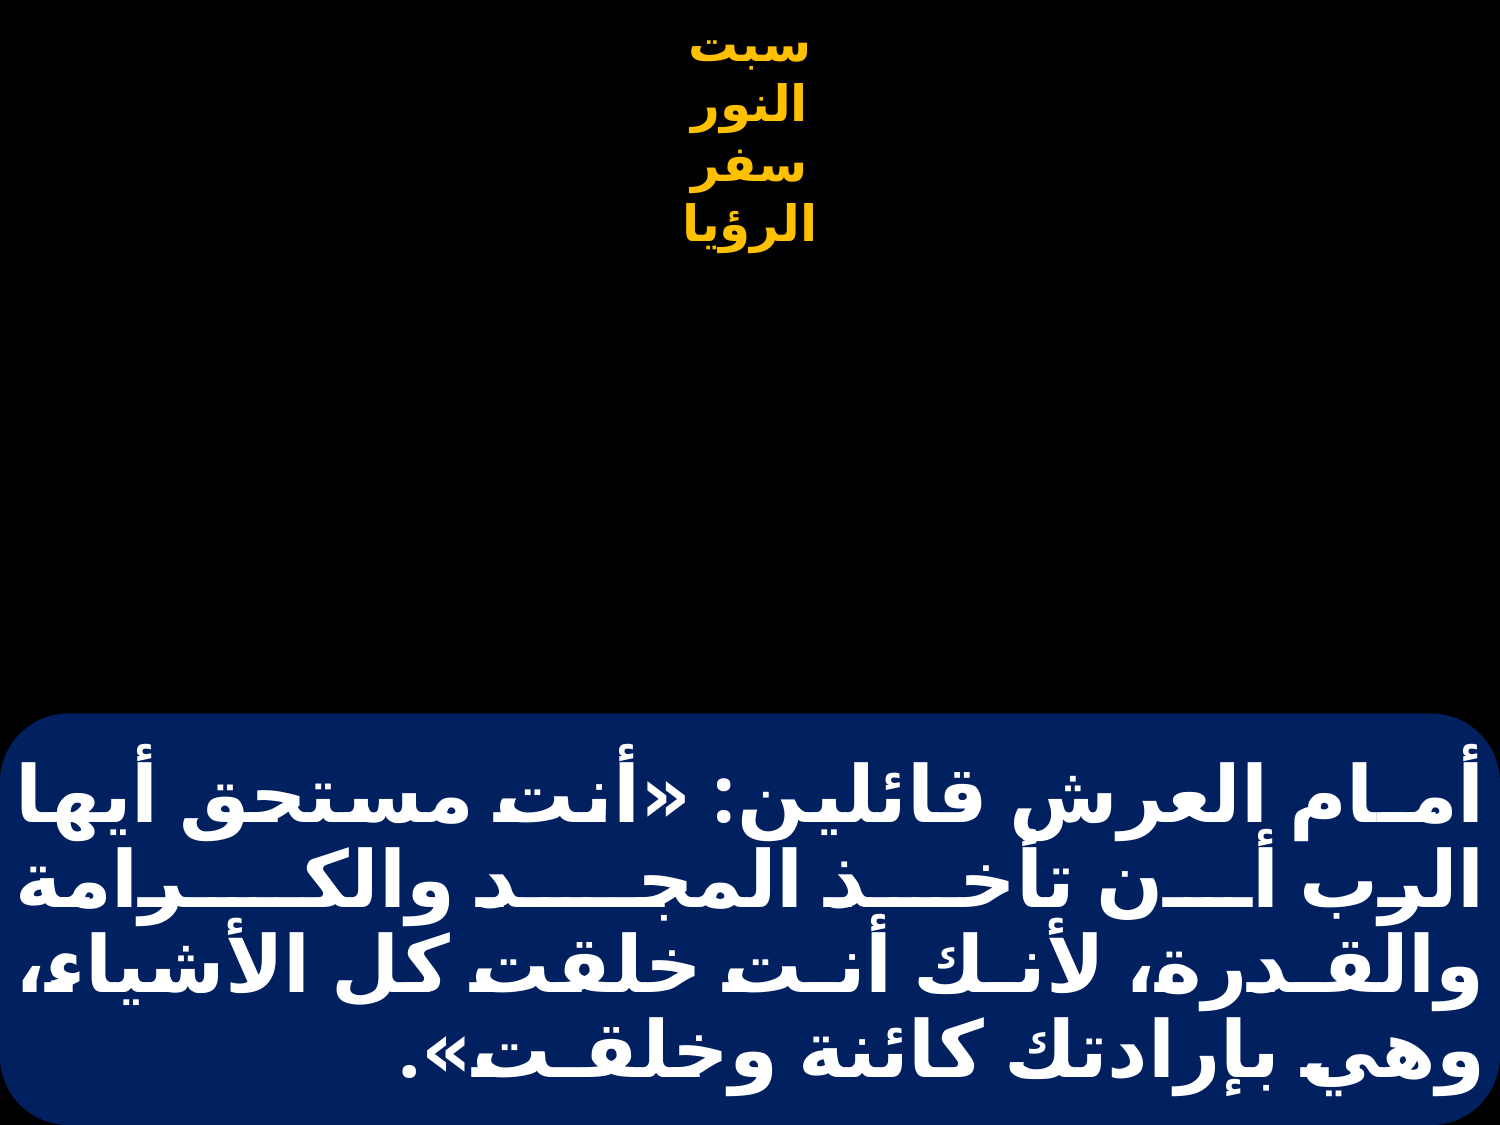

# أمـام العرش قائلين: «أنت مستحق أيها الرب أن تأخذ المجـد والكـرامة والقـدرة، لأنـك أنـت خلقت كل الأشياء، وهي بإرادتك كائنة وخلقـت».